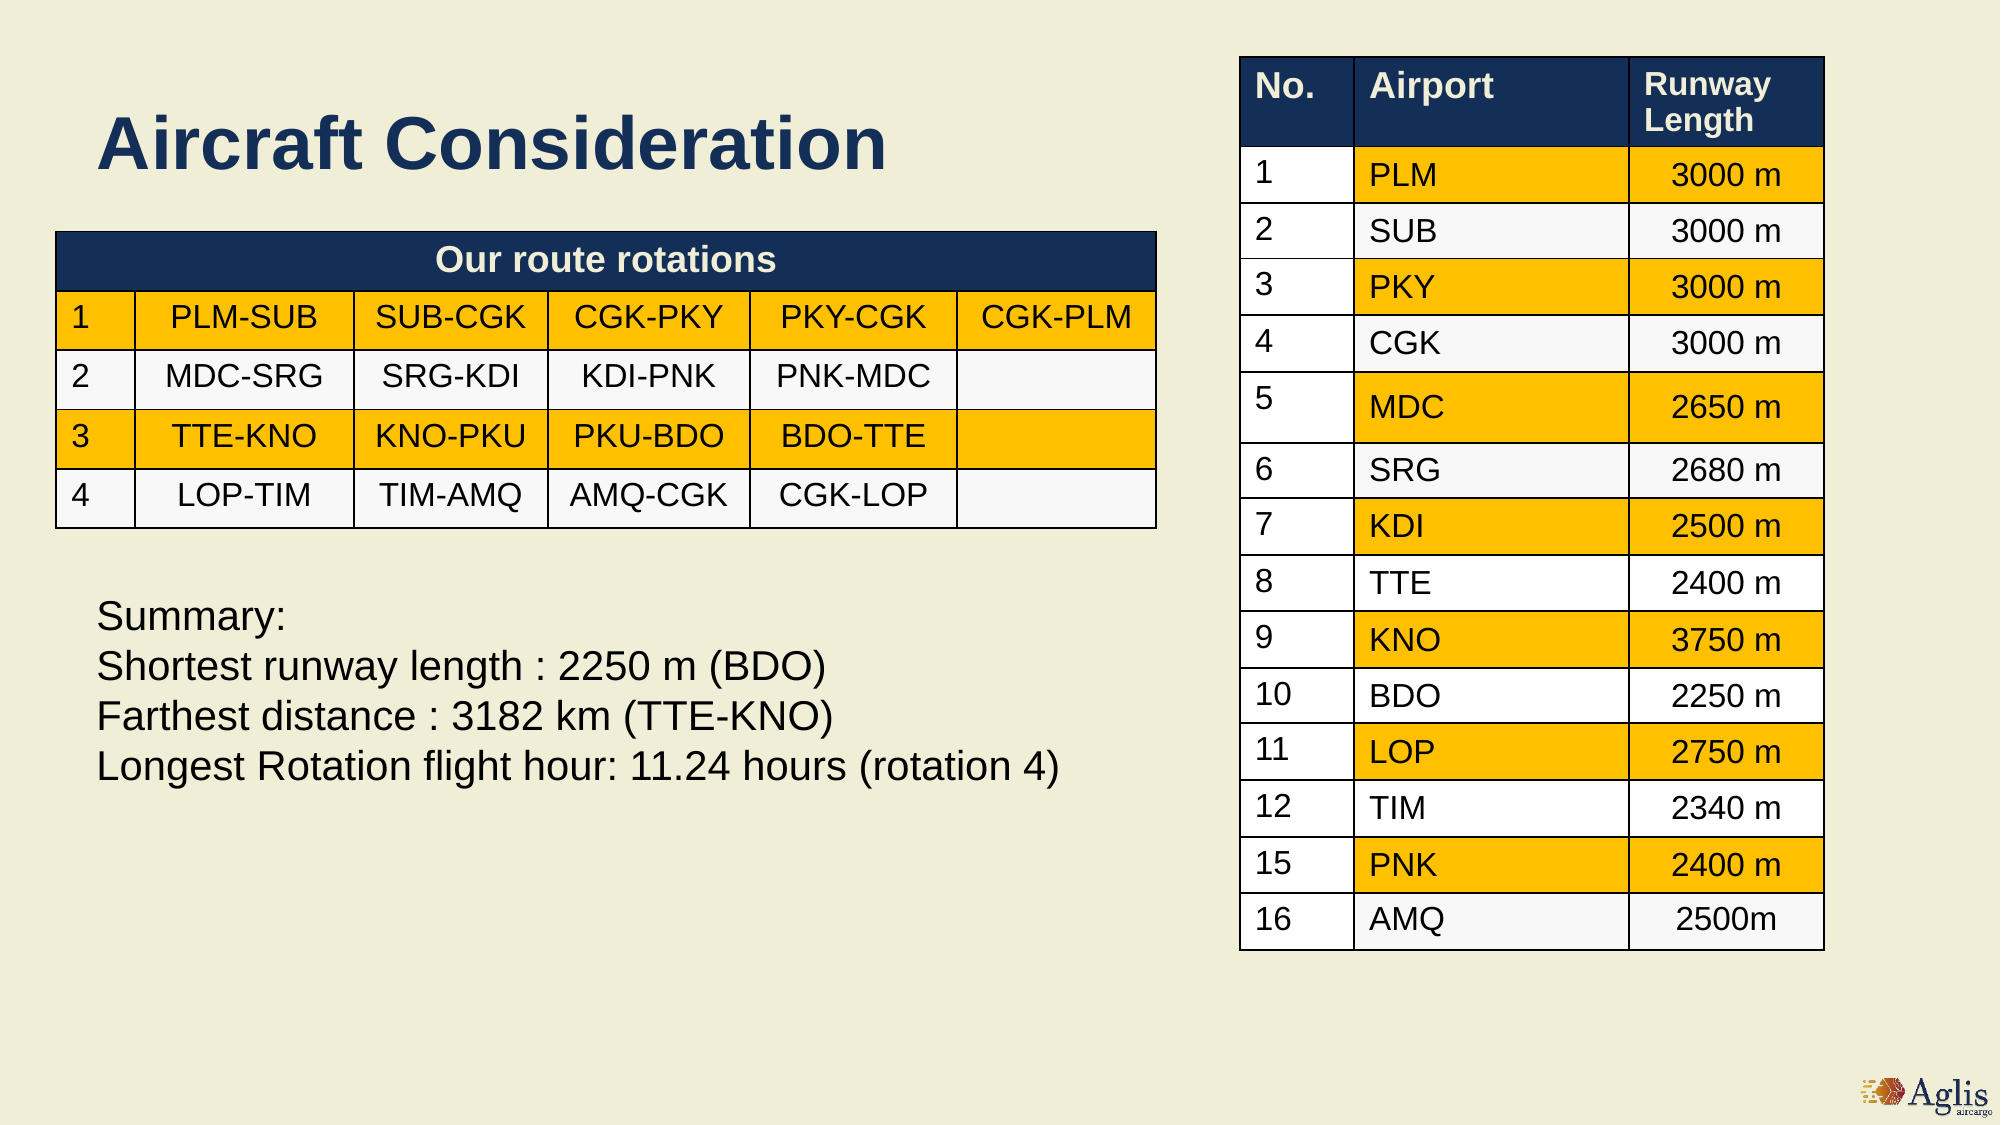

| No. | Airport | Runway Length​ |
| --- | --- | --- |
| 1 | PLM​ | 3000 m​ |
| 2 | SUB​ | 3000 m​ |
| 3 | PKY​ | 3000 m​ |
| 4 | CGK​ | 3000 m​ |
| 5 | MDC​ | 2650 m​ |
| 6 | SRG​ | 2680 m​ |
| 7 | KDI | 2500 m​ |
| 8 | TTE​ | 2400 m​ |
| 9 | KNO​ | 3750 m​ |
| 10 | BDO​ | 2250 m​ |
| 11 | LOP​ | 2750 m​ |
| 12 | TIM​ | 2340 m​ |
| 15 | PNK​ | 2400 m​ |
| 16 | AMQ | 2500m |
# Aircraft Consideration
| Our route rotations |  |  |  |  |  |
| --- | --- | --- | --- | --- | --- |
| 1​ | PLM-SUB​ | SUB-CGK​ | CGK-PKY​ | PKY-CGK | CGK-PLM |
| 2​ | MDC-SRG​ | SRG-KDI​ | KDI-PNK​ | PNK-MDC​ |  |
| 3​ | TTE-KNO​ | KNO-PKU​ | PKU-BDO​ | BDO-TTE​ |  |
| 4​ | LOP-TIM​ | TIM-AMQ​ | AMQ-CGK​ | CGK-LOP​ |  |
Summary:
Shortest runway length : 2250 m (BDO)
Farthest distance : 3182 km (TTE-KNO)
Longest Rotation flight hour: 11.24 hours (rotation 4)